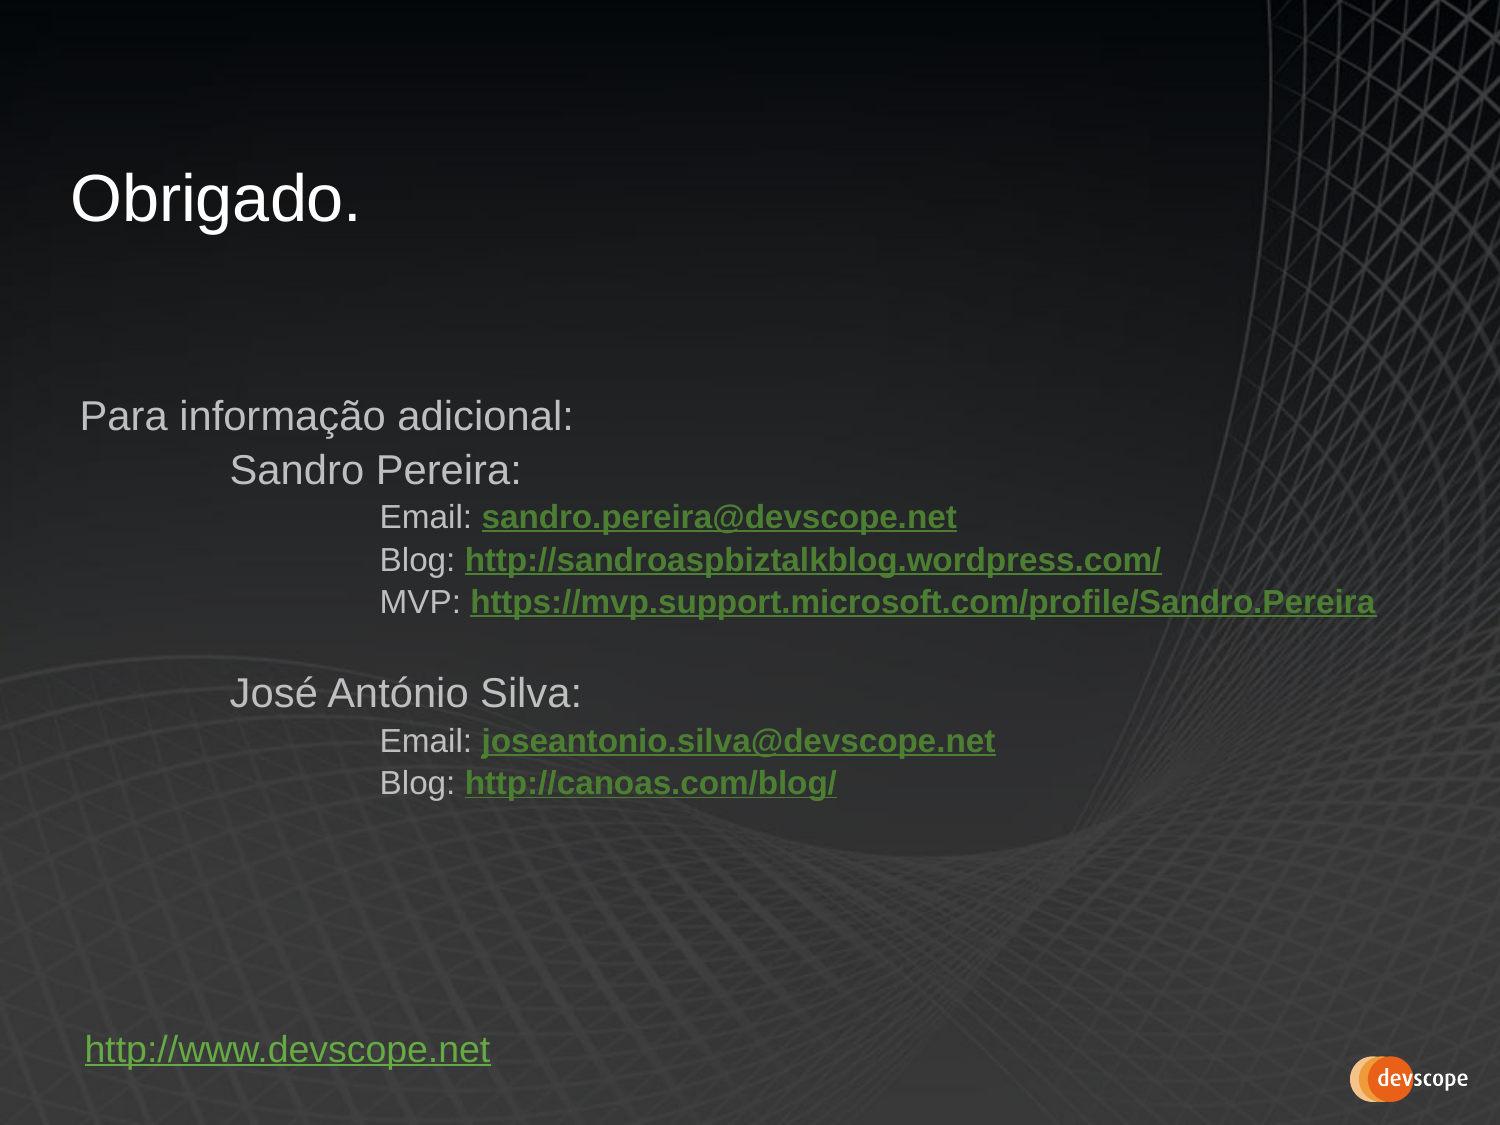

Obrigado.
Para informação adicional:
	Sandro Pereira:
		Email: sandro.pereira@devscope.net
		Blog: http://sandroaspbiztalkblog.wordpress.com/
		MVP: https://mvp.support.microsoft.com/profile/Sandro.Pereira

	José António Silva:
		Email: joseantonio.silva@devscope.net
		Blog: http://canoas.com/blog/

http://www.devscope.net